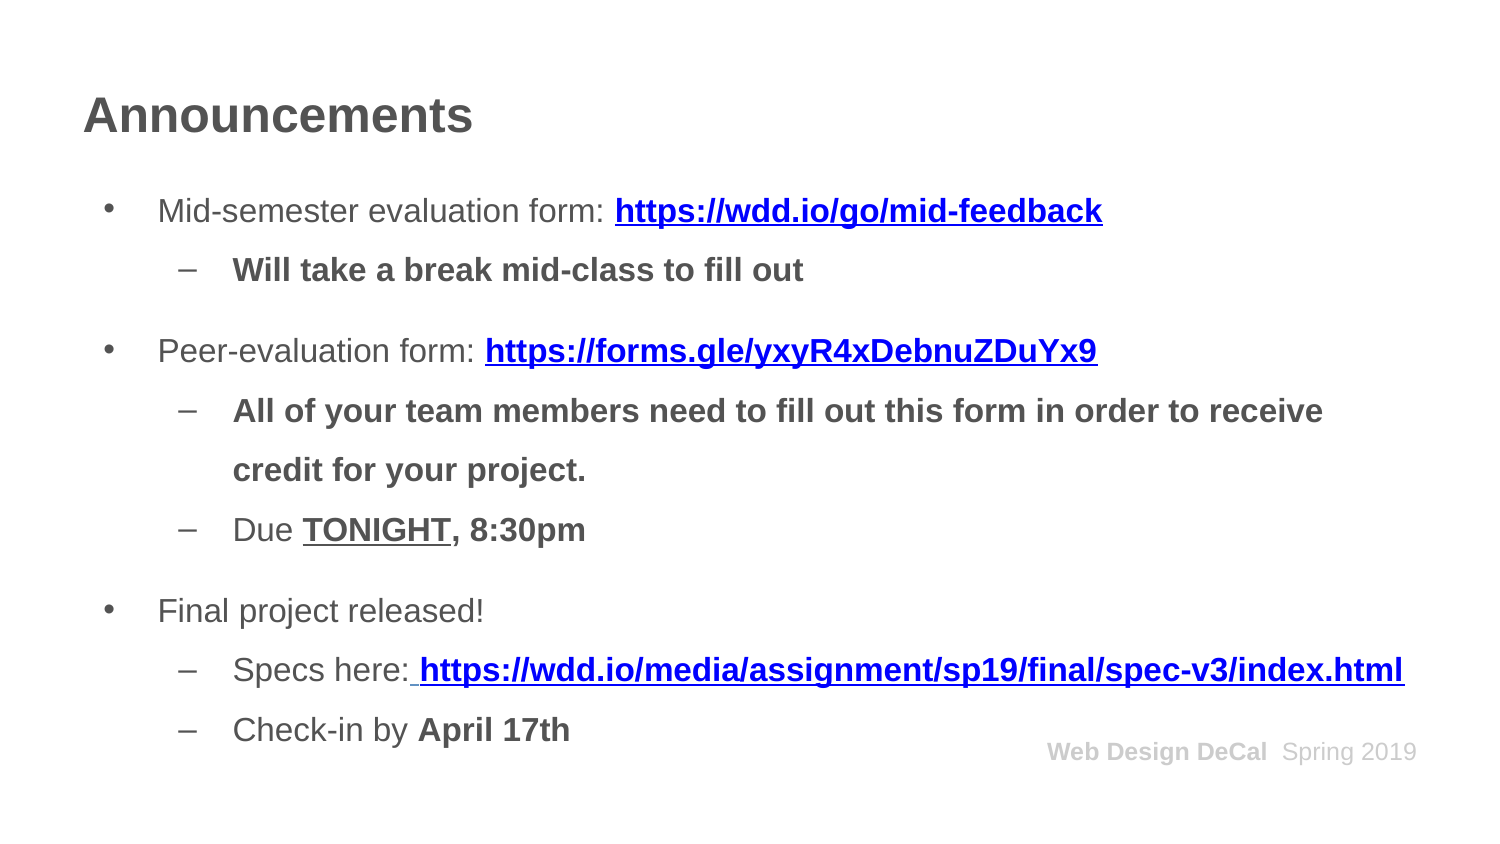

# Announcements
Mid-semester evaluation form: https://wdd.io/go/mid-feedback
Will take a break mid-class to fill out

Peer-evaluation form: https://forms.gle/yxyR4xDebnuZDuYx9
All of your team members need to fill out this form in order to receive credit for your project.
Due TONIGHT, 8:30pm

Final project released!
Specs here: https://wdd.io/media/assignment/sp19/final/spec-v3/index.html
Check-in by April 17th